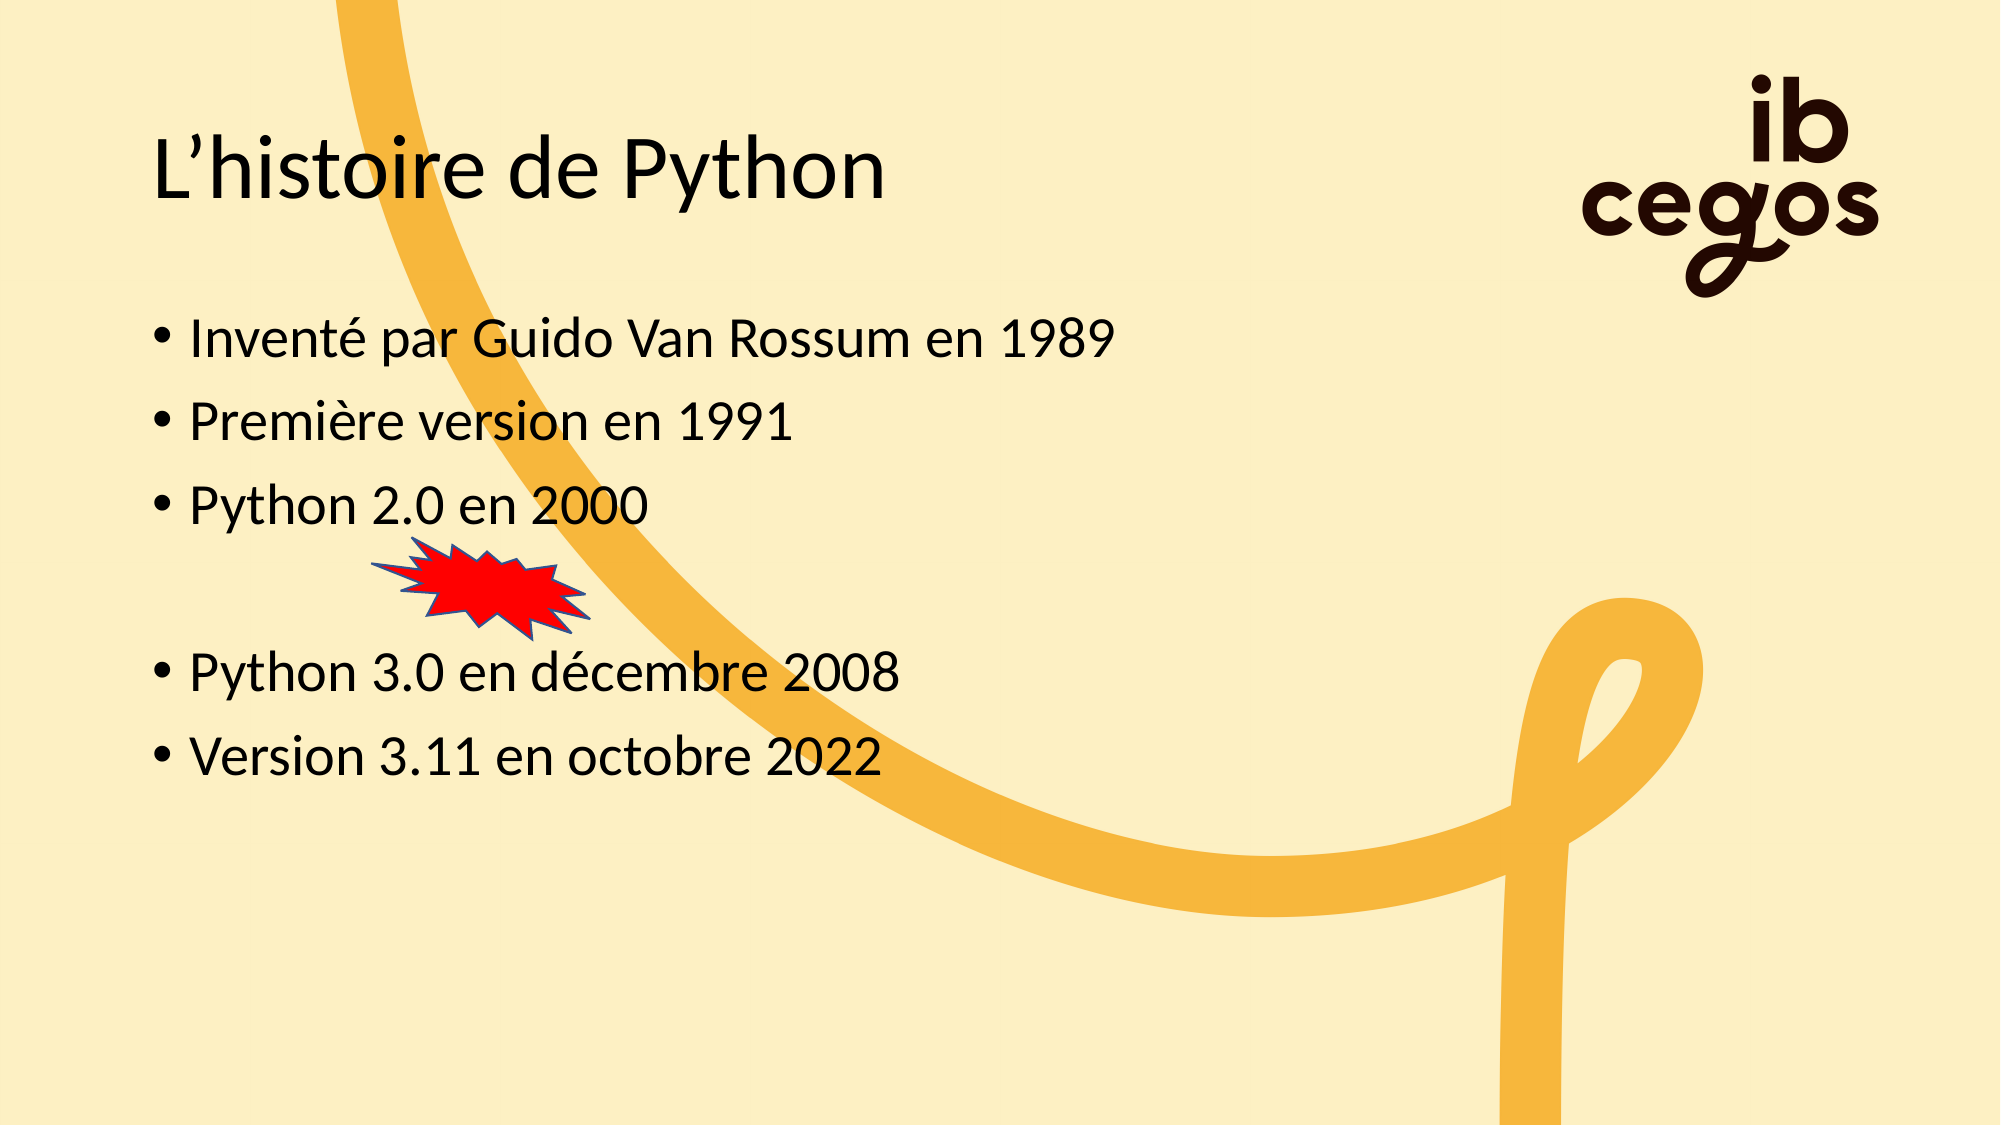

# L’histoire de Python
Inventé par Guido Van Rossum en 1989
Première version en 1991
Python 2.0 en 2000

Python 3.0 en décembre 2008
Version 3.11 en octobre 2022